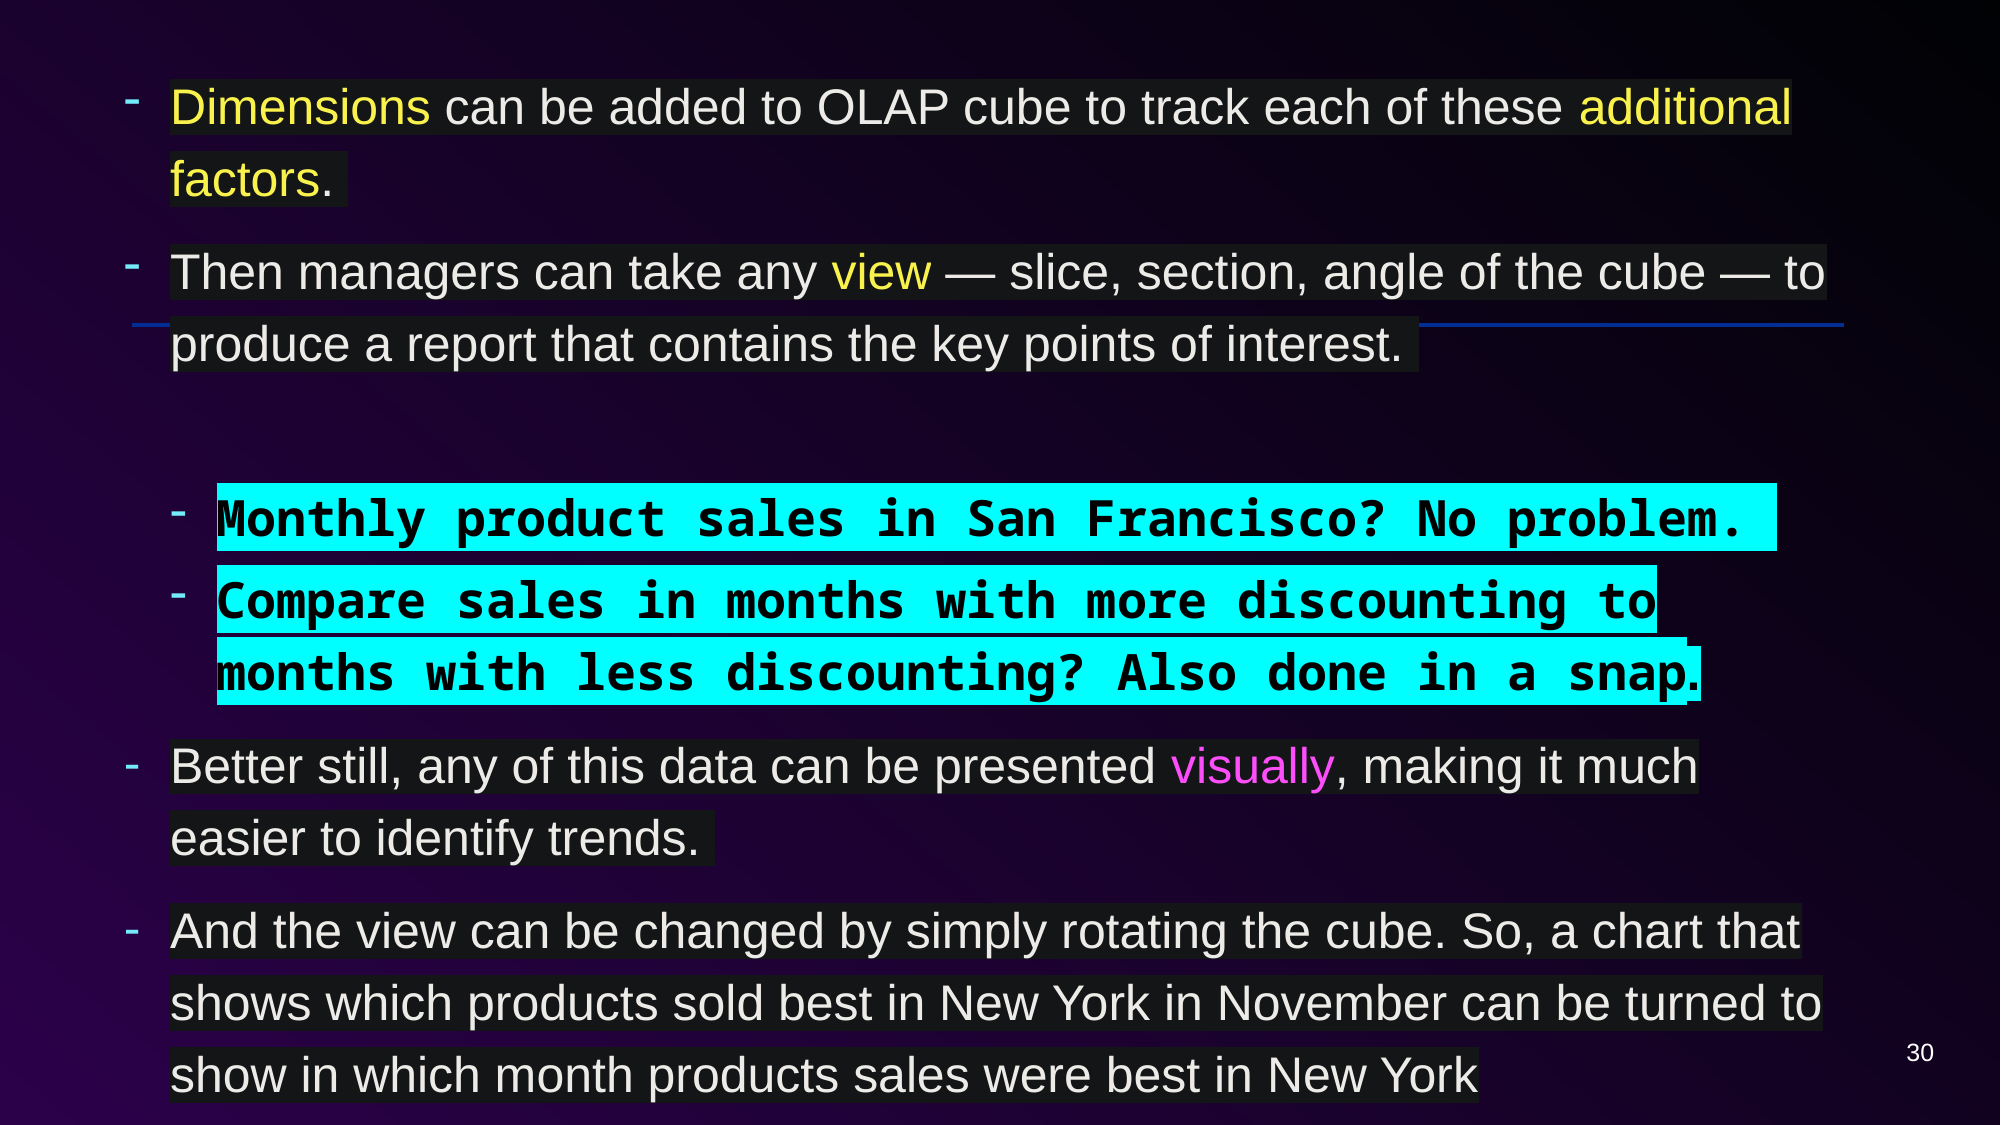

Dimensions can be added to OLAP cube to track each of these additional factors.
Then managers can take any view — slice, section, angle of the cube — to produce a report that contains the key points of interest.

Monthly product sales in San Francisco? No problem.
Compare sales in months with more discounting to months with less discounting? Also done in a snap.
Better still, any of this data can be presented visually, making it much easier to identify trends.
And the view can be changed by simply rotating the cube. So, a chart that shows which products sold best in New York in November can be turned to show in which month products sales were best in New York
30